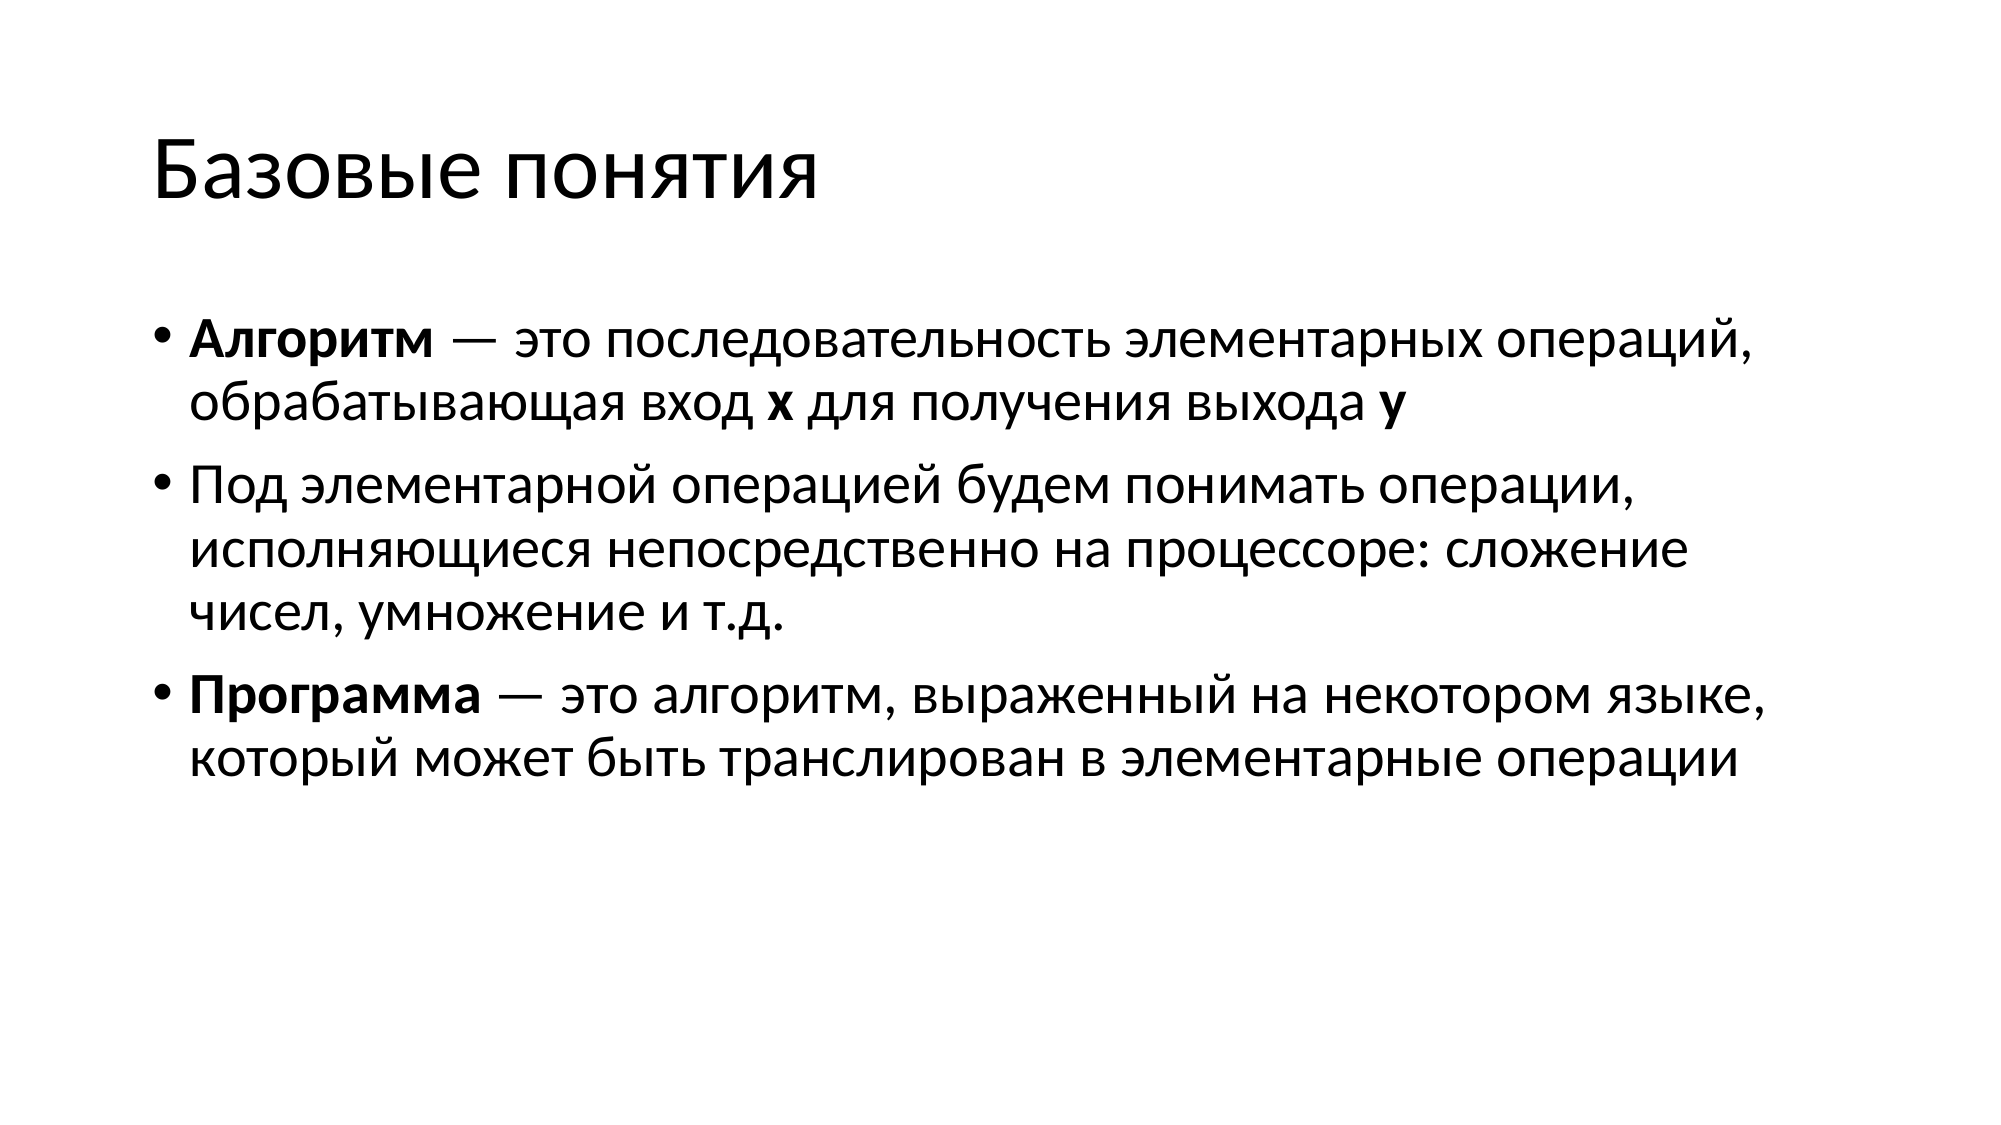

# Базовые понятия
Алгоритм — это последовательность элементарных операций, обрабатывающая вход x для получения выхода y
Под элементарной операцией будем понимать операции, исполняющиеся непосредственно на процессоре: сложение чисел, умножение и т.д.
Программа — это алгоритм, выраженный на некотором языке, который может быть транслирован в элементарные операции